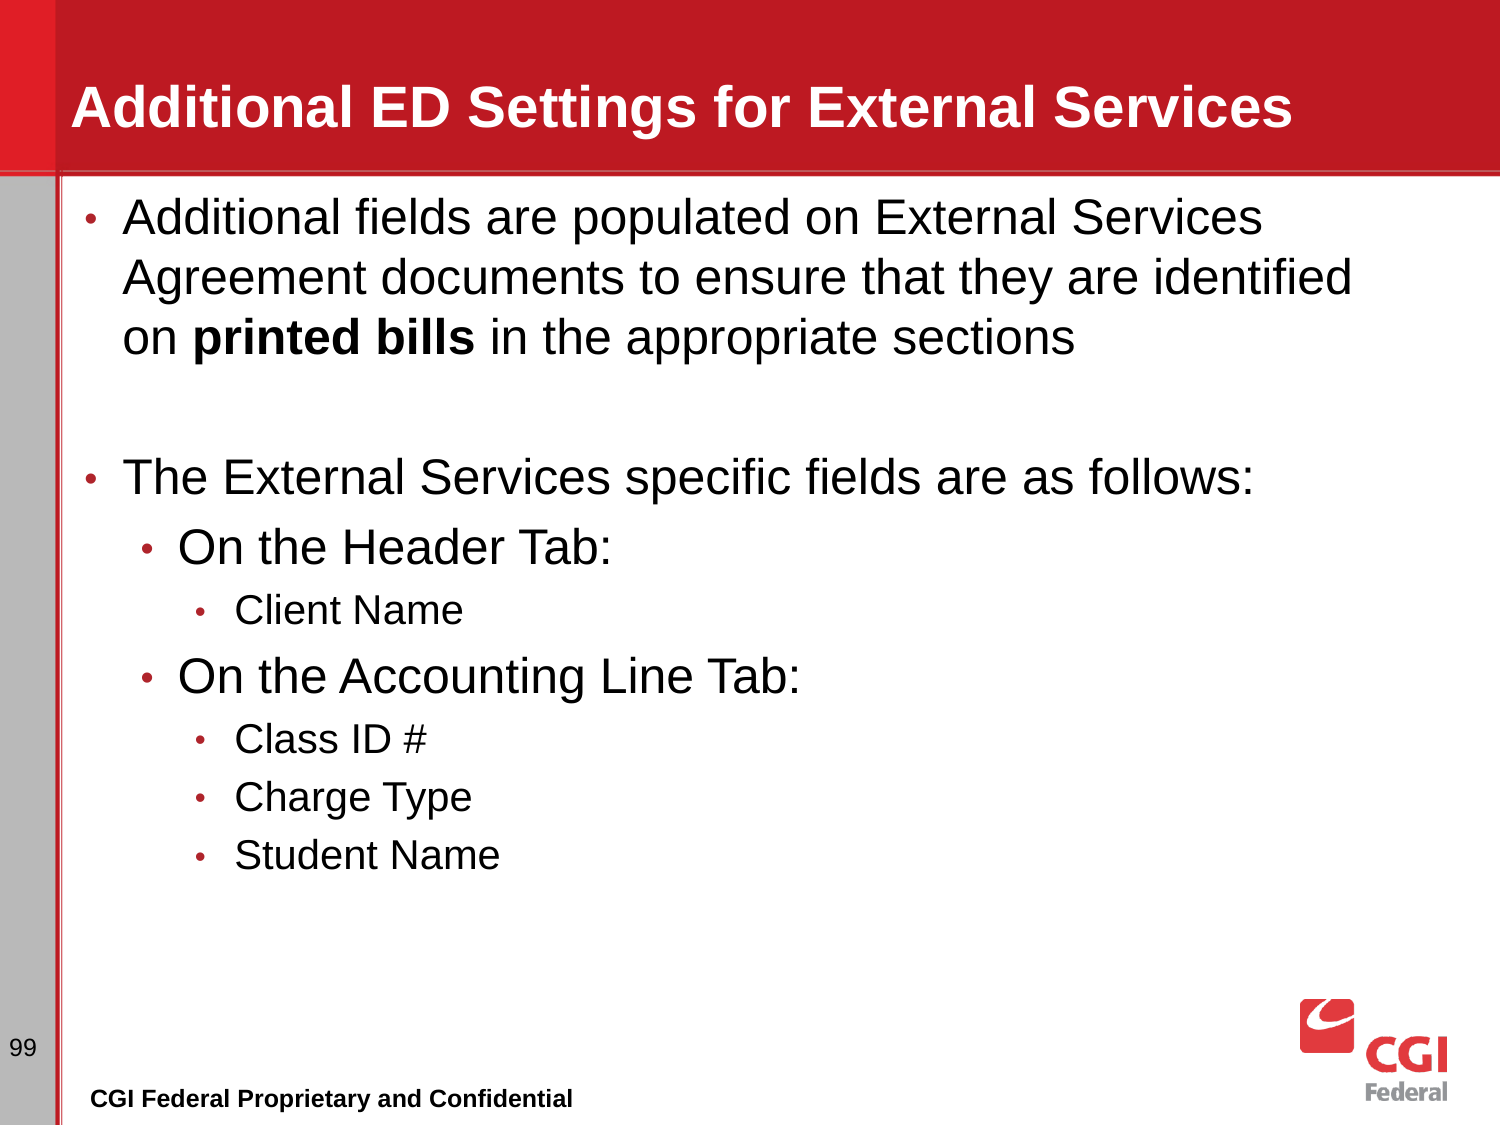

# Additional ED Settings for External Services
Additional fields are populated on External Services Agreement documents to ensure that they are identified on printed bills in the appropriate sections

The External Services specific fields are as follows:
On the Header Tab:
Client Name
On the Accounting Line Tab:
Class ID #
Charge Type
Student Name

99
CGI Federal Proprietary and Confidential